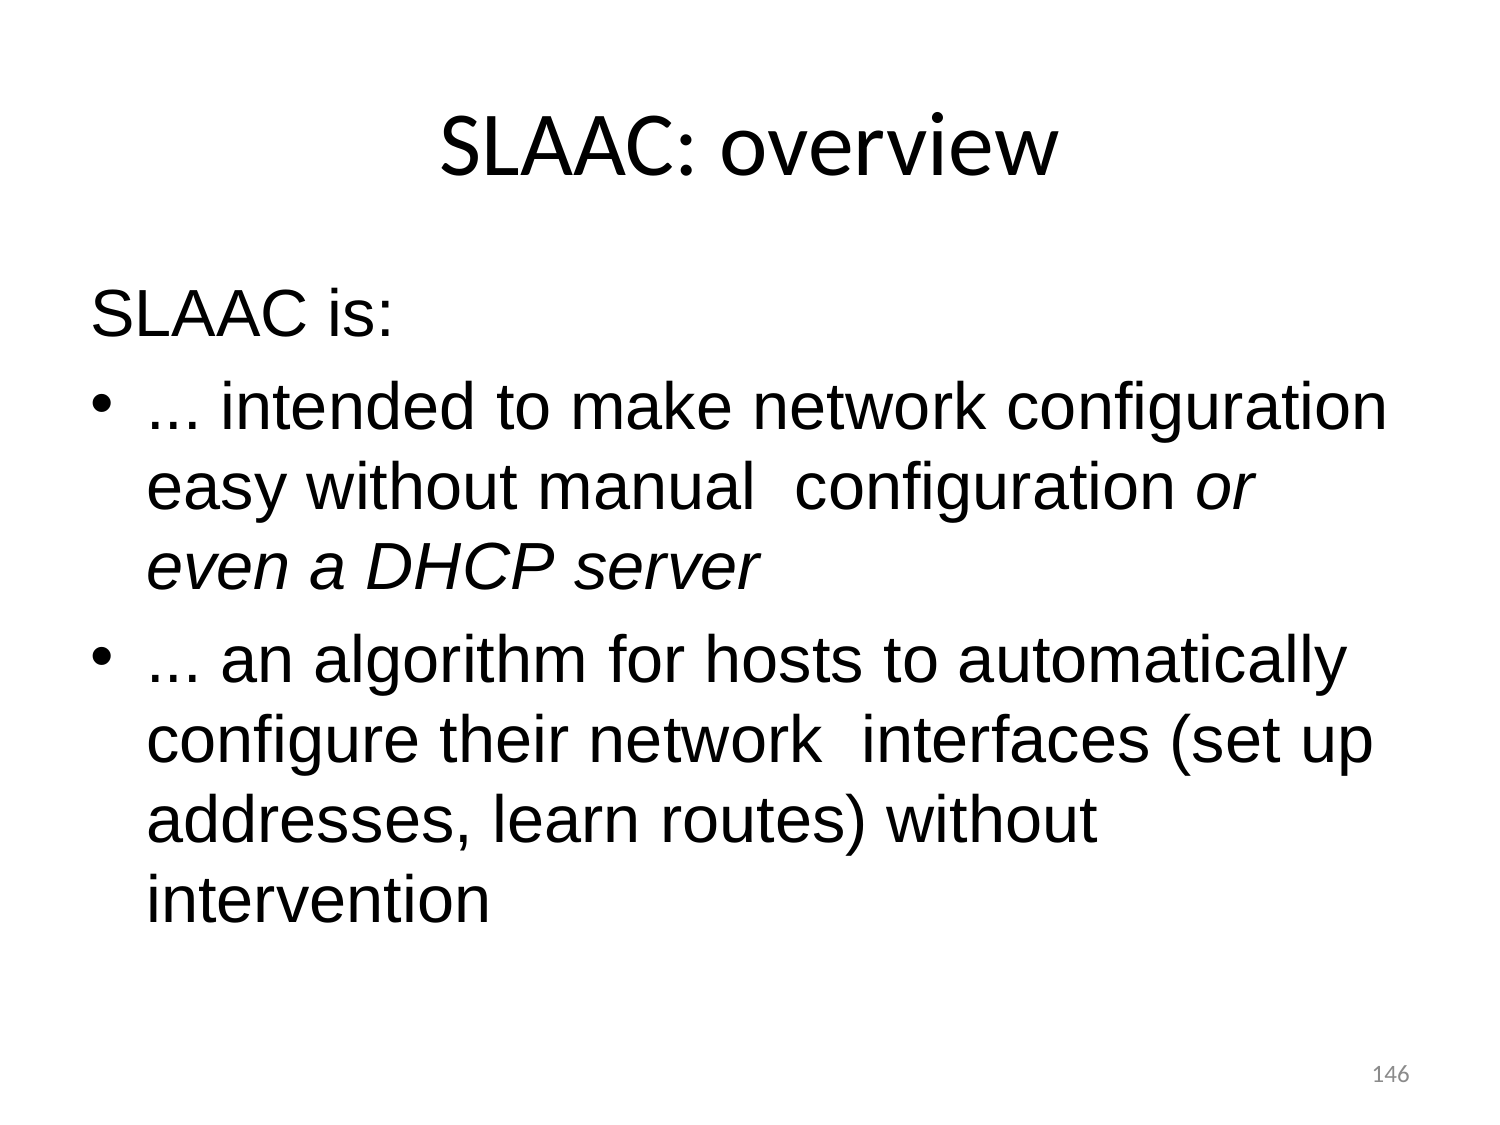

# SLAAC: overview
SLAAC is:
... intended to make network configuration easy without manual  configuration or even a DHCP server
... an algorithm for hosts to automatically configure their network  interfaces (set up addresses, learn routes) without intervention

146